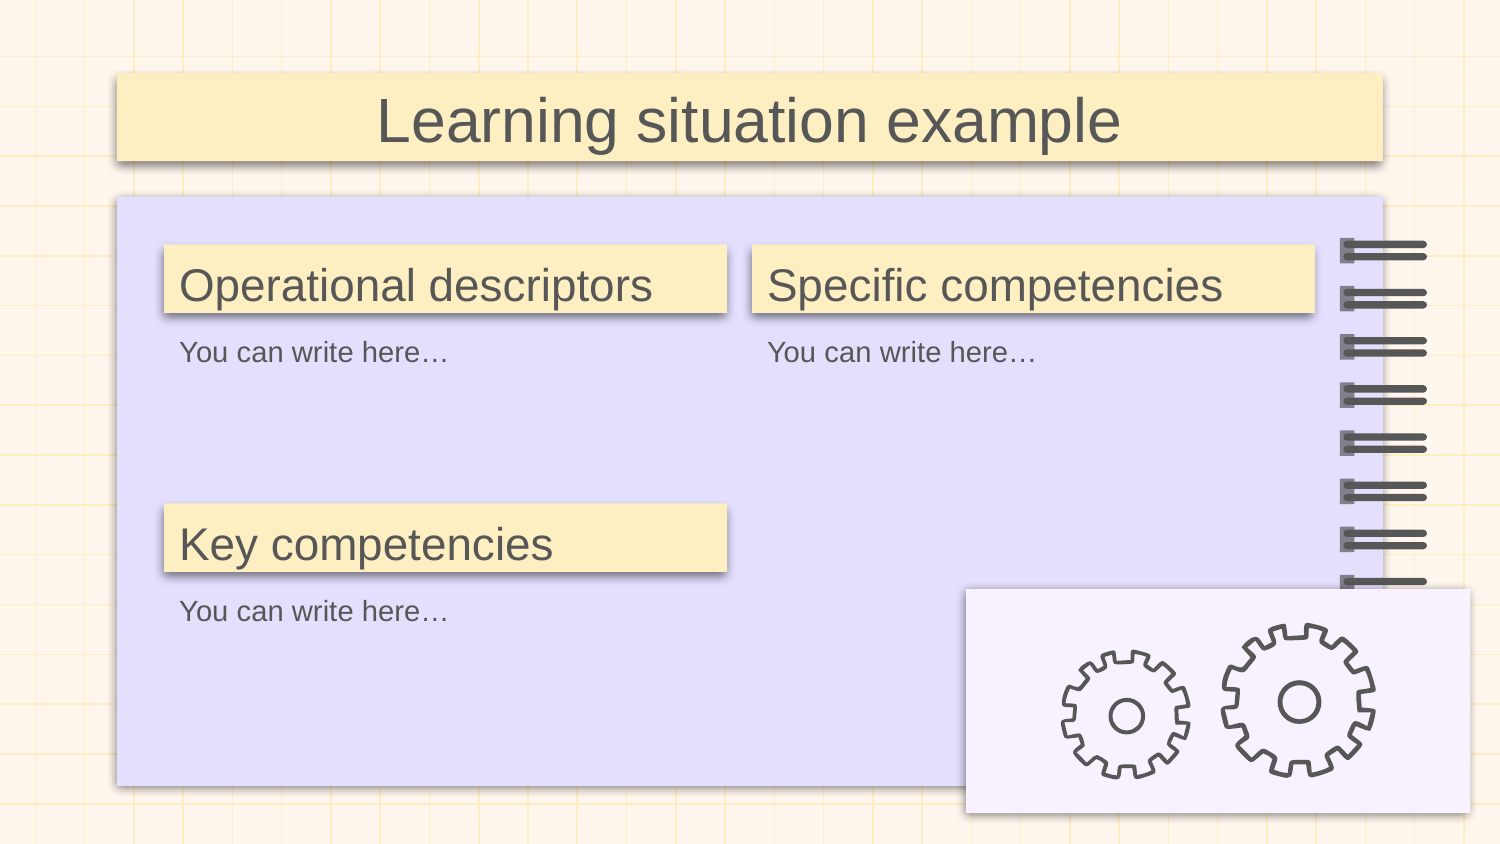

# Learning situation example

Specific competencies
Operational descriptors
You can write here…
You can write here…
Key competencies
You can write here…